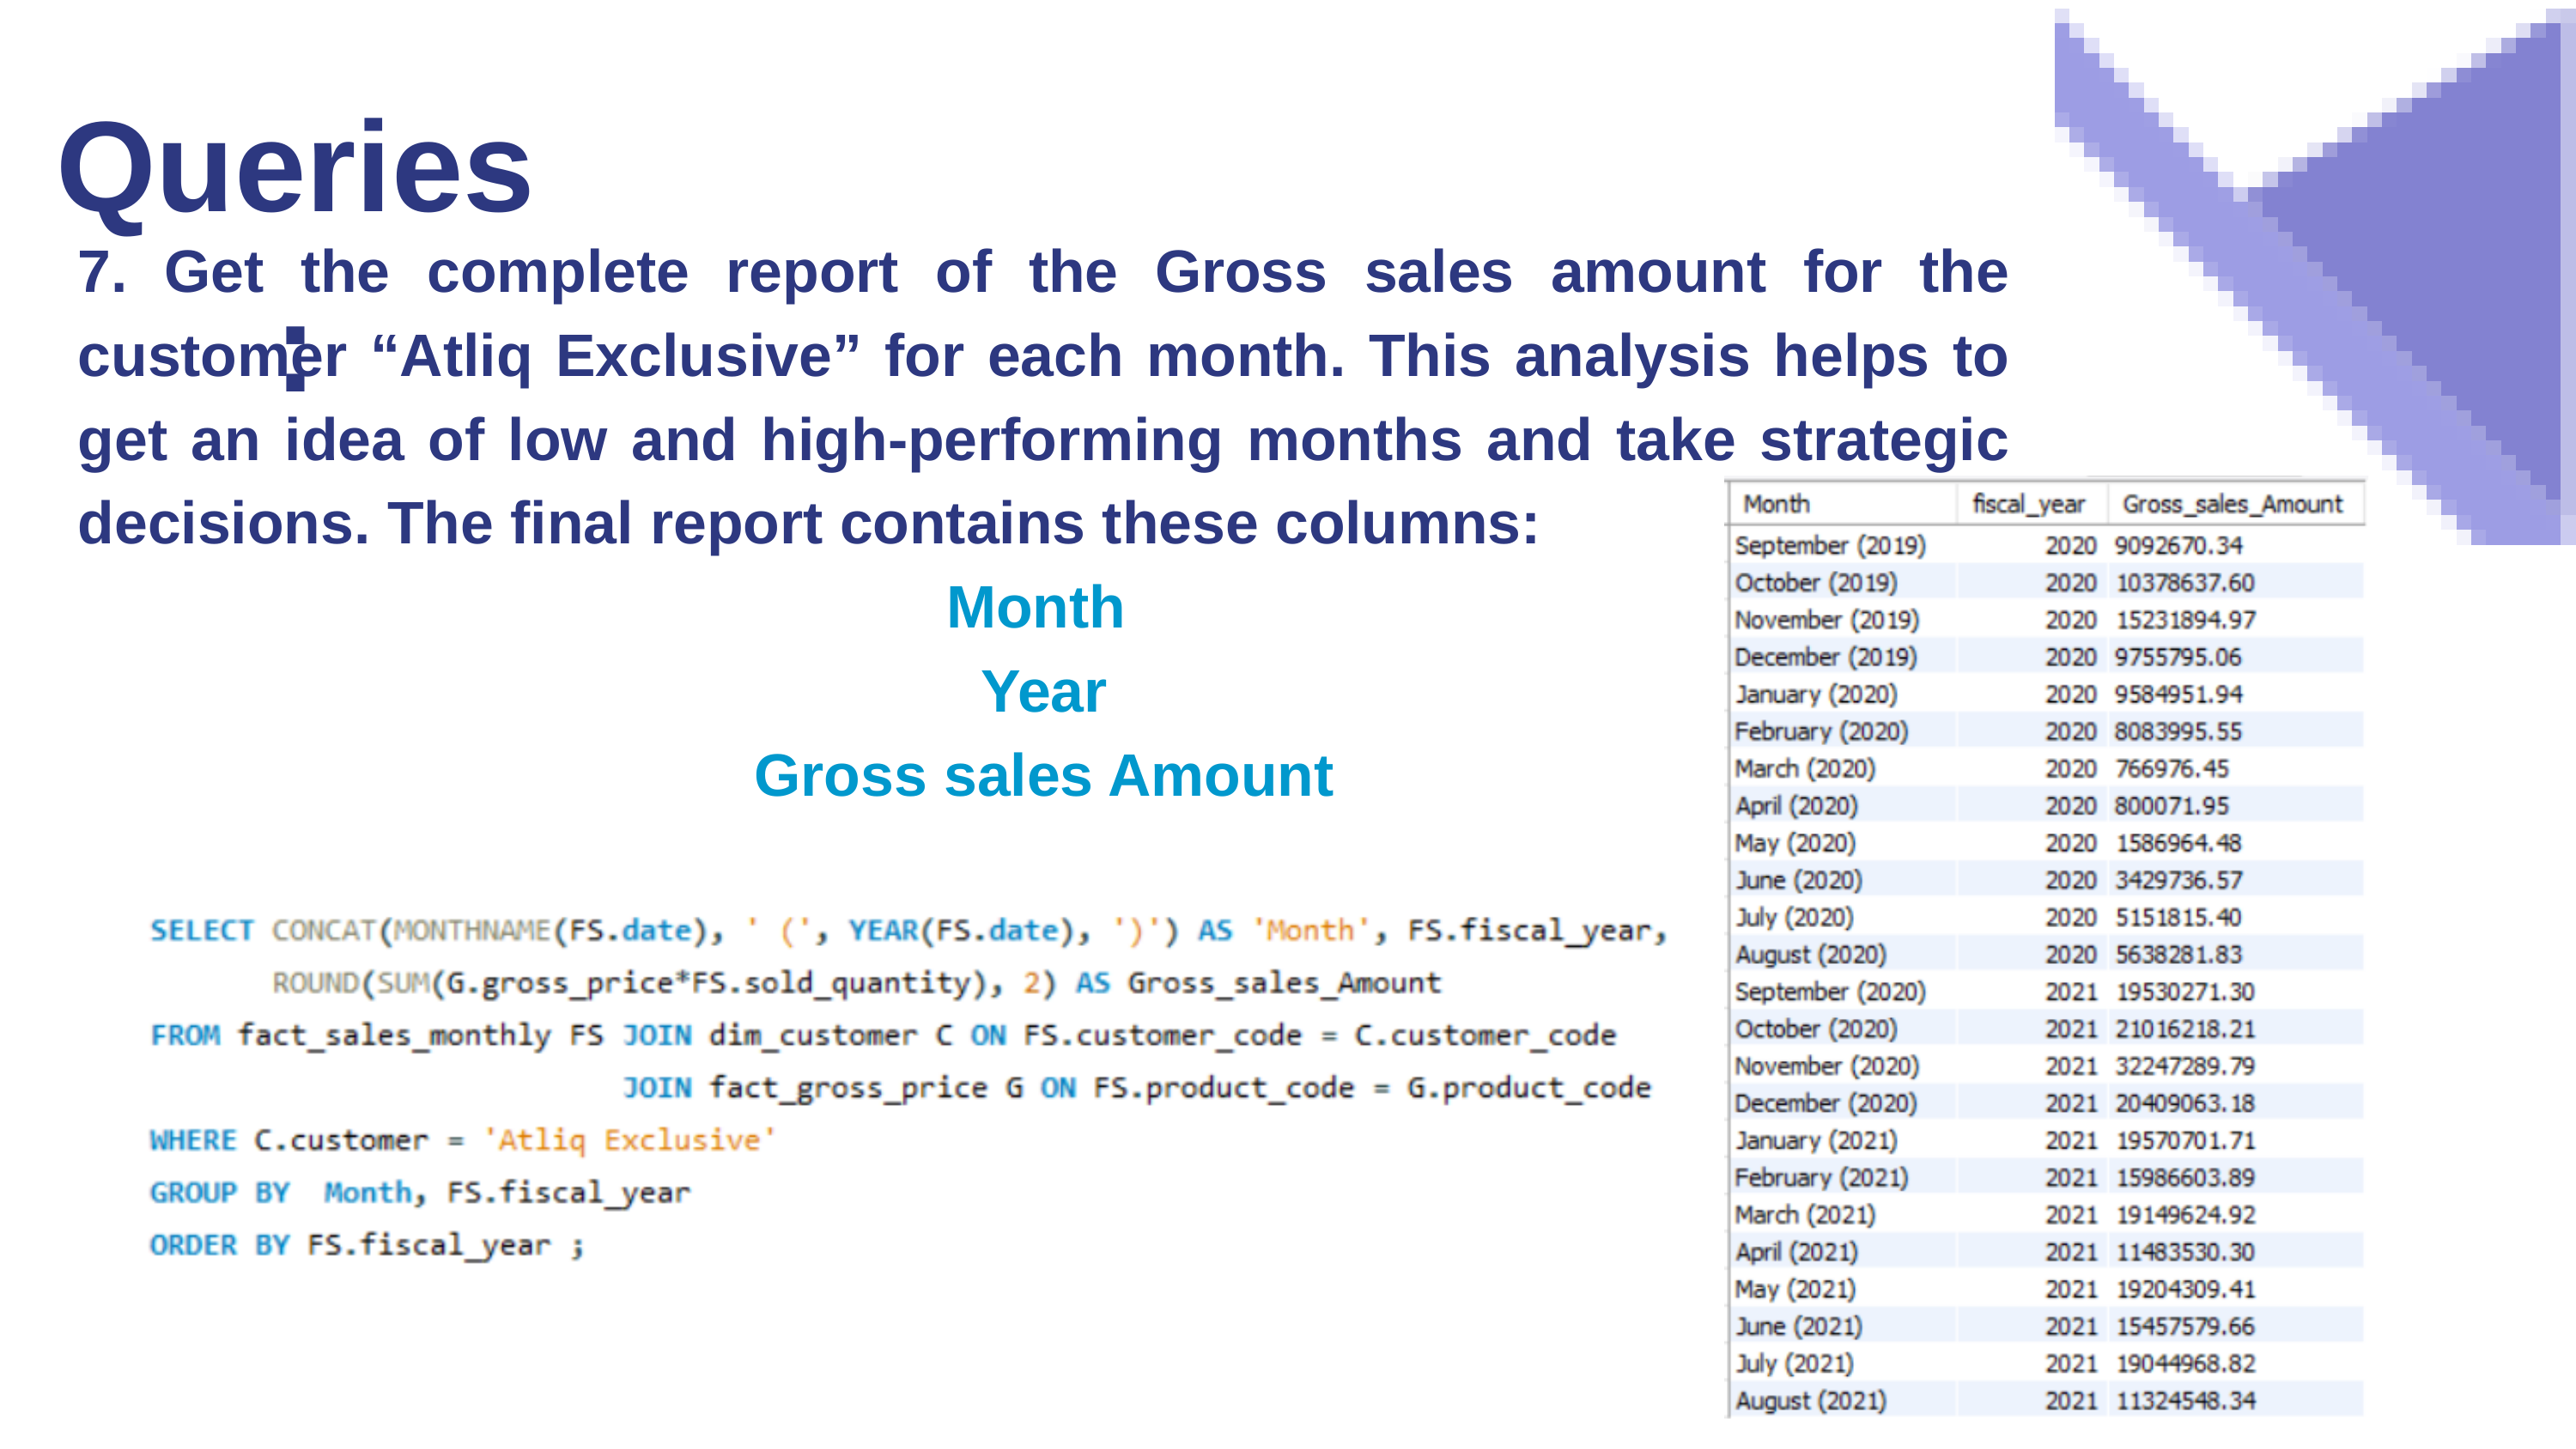

Queries :
7. Get the complete report of the Gross sales amount for the customer “Atliq Exclusive” for each month. This analysis helps to get an idea of low and high-performing months and take strategic decisions. The final report contains these columns:
Month
Year
Gross sales Amount